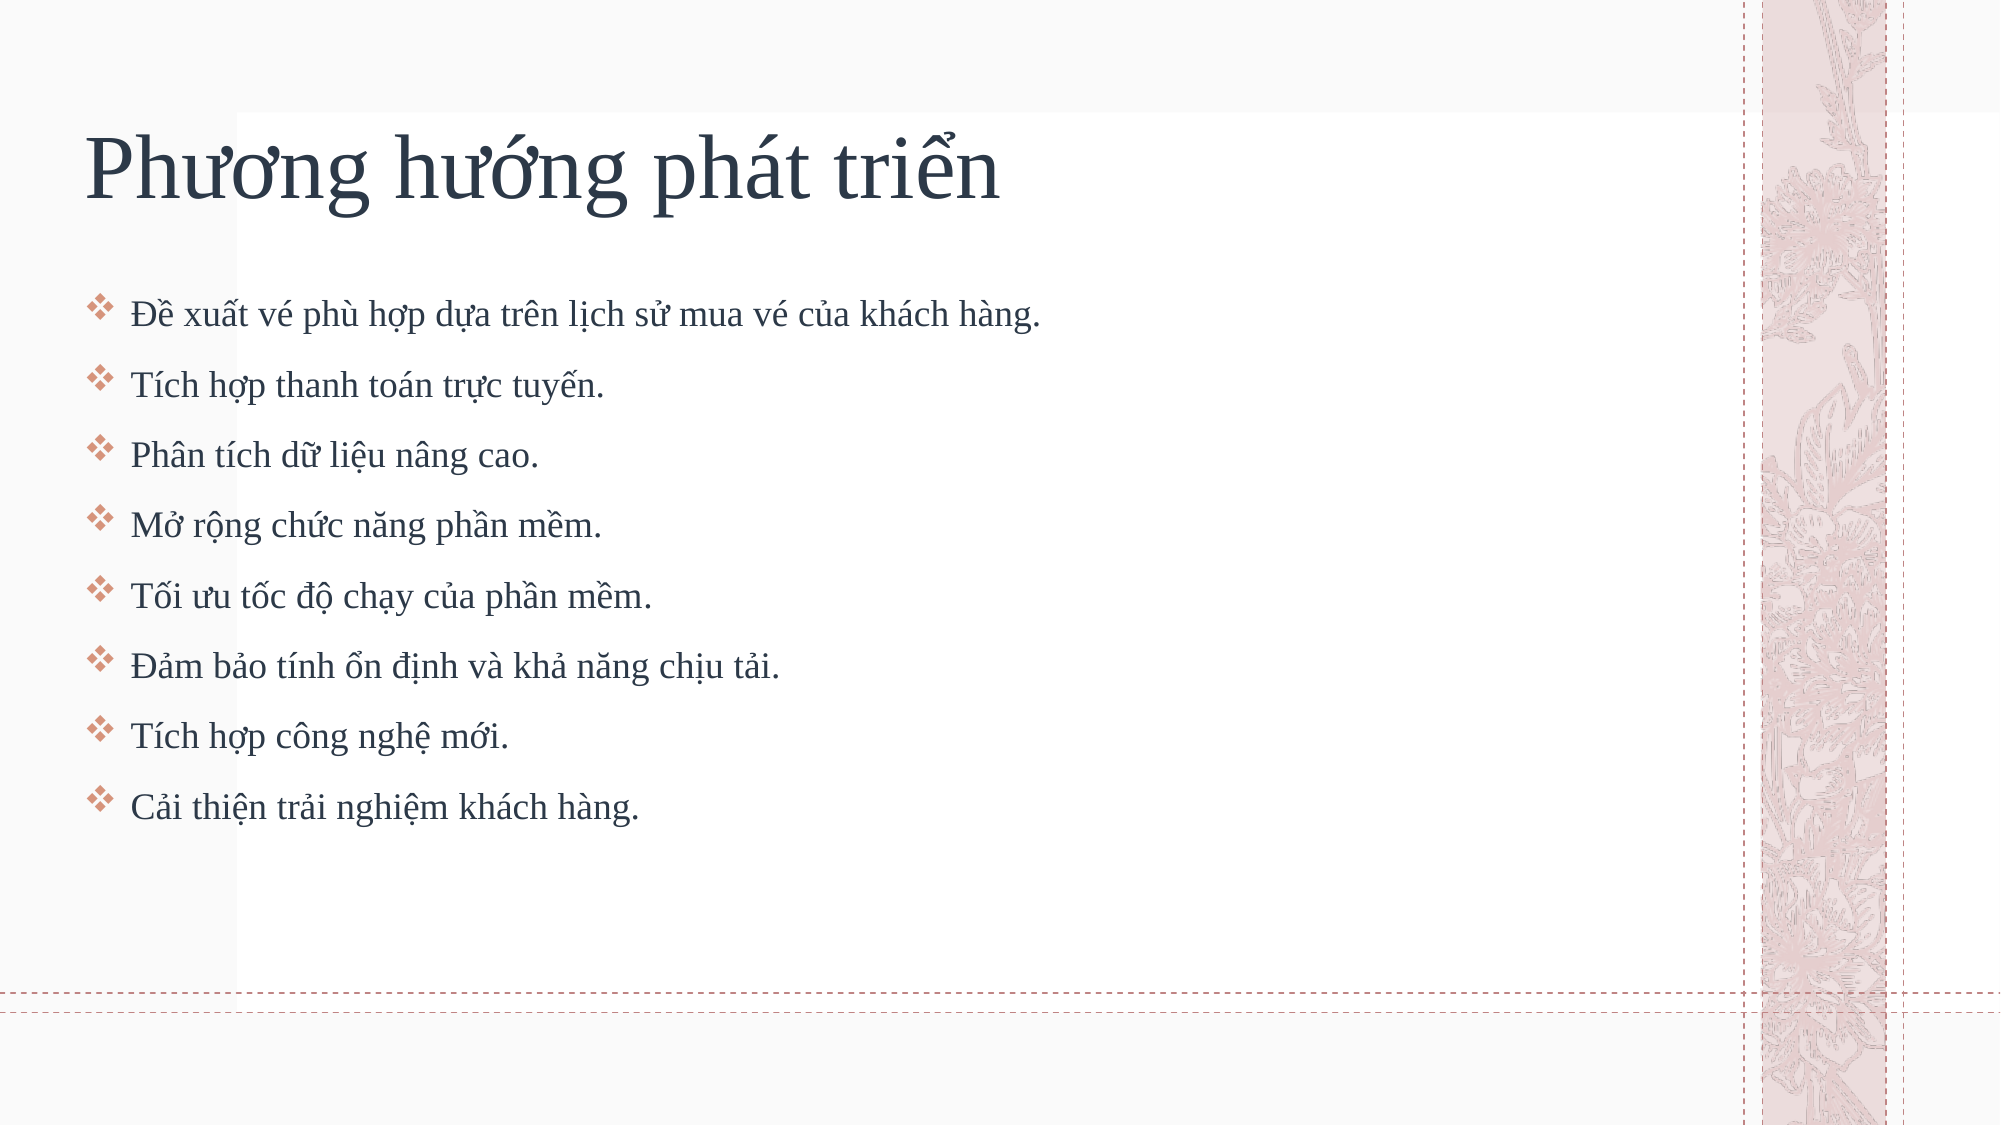

# Phương hướng phát triển
Đề xuất vé phù hợp dựa trên lịch sử mua vé của khách hàng.
Tích hợp thanh toán trực tuyến.
Phân tích dữ liệu nâng cao.
Mở rộng chức năng phần mềm.
Tối ưu tốc độ chạy của phần mềm.
Đảm bảo tính ổn định và khả năng chịu tải.
Tích hợp công nghệ mới.
Cải thiện trải nghiệm khách hàng.